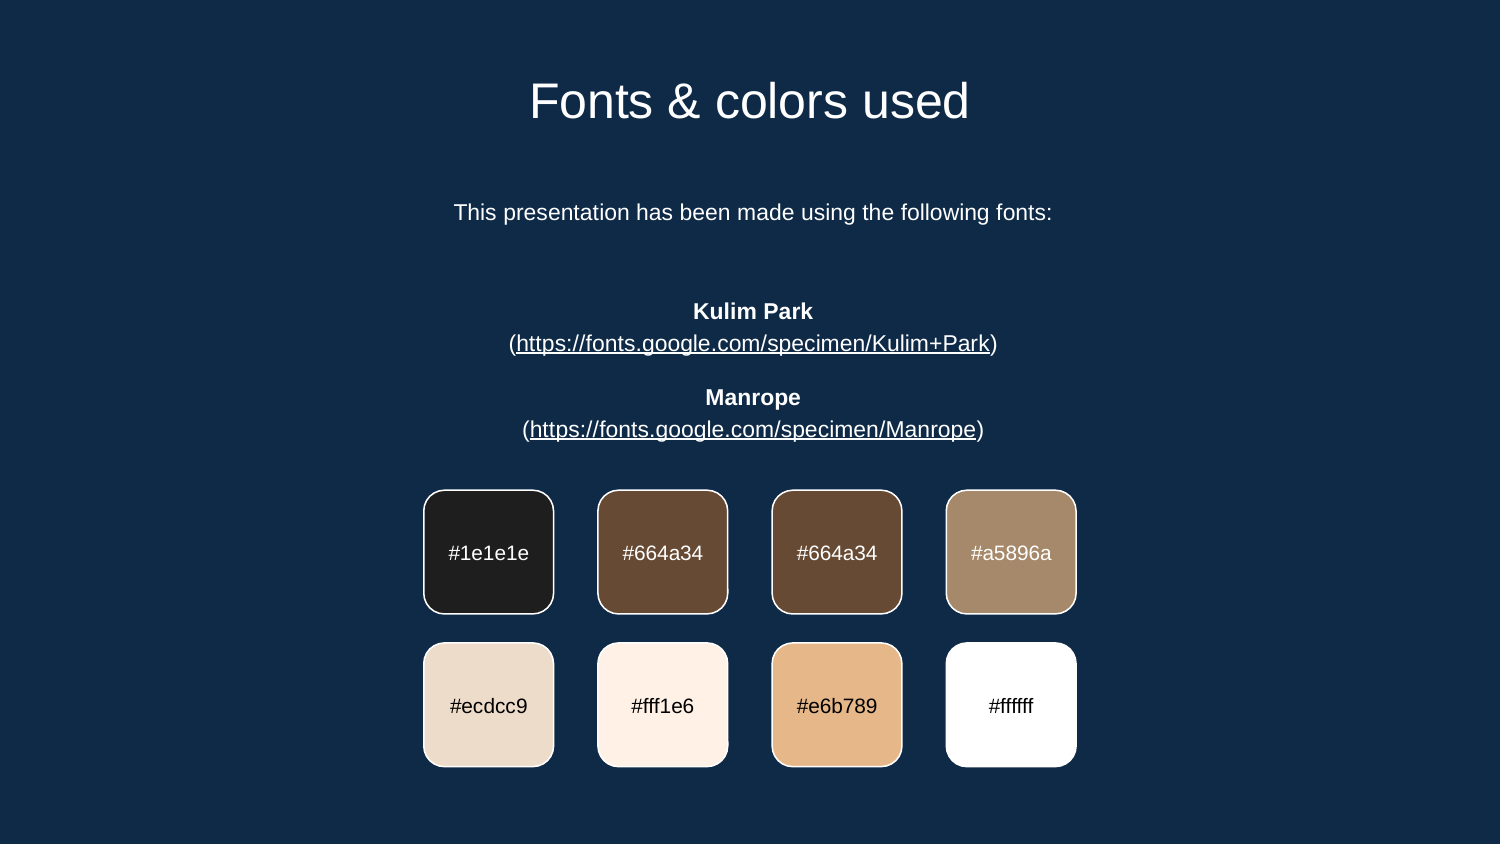

# Fonts & colors used
This presentation has been made using the following fonts:

Kulim Park
(https://fonts.google.com/specimen/Kulim+Park)

Manrope
(https://fonts.google.com/specimen/Manrope)

#1e1e1e
#664a34
#664a34
#a5896a

#ecdcc9
#fff1e6
#e6b789
#ffffff